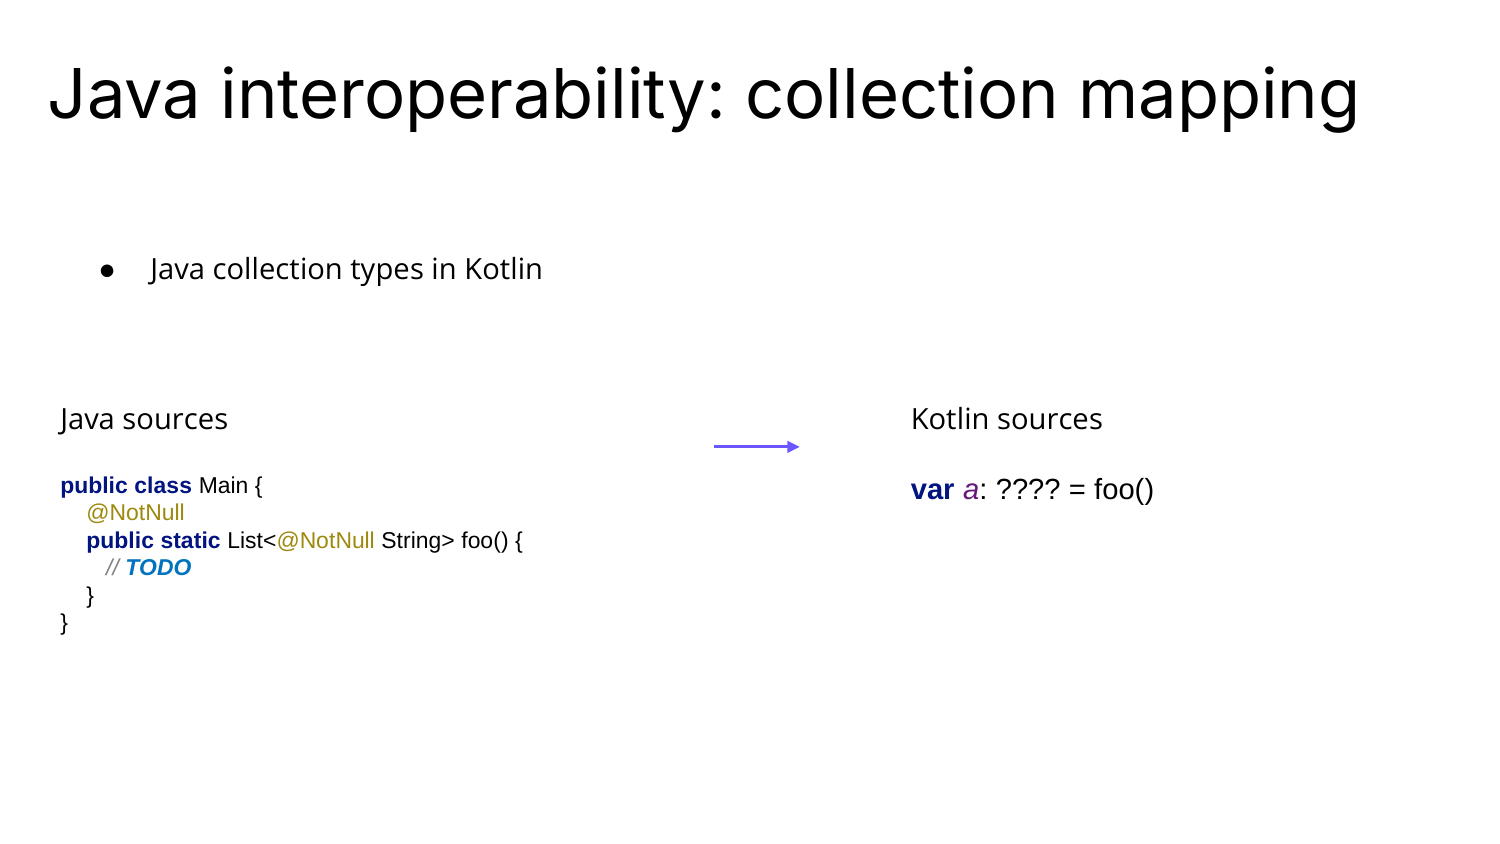

# Java interoperability: collection mapping
Java collection types in Kotlin
Kotlin sources
var a: ???? = foo()
Java sources
public class Main {
    @NotNull
    public static List<@NotNull String> foo() {
       // TODO
    }
}